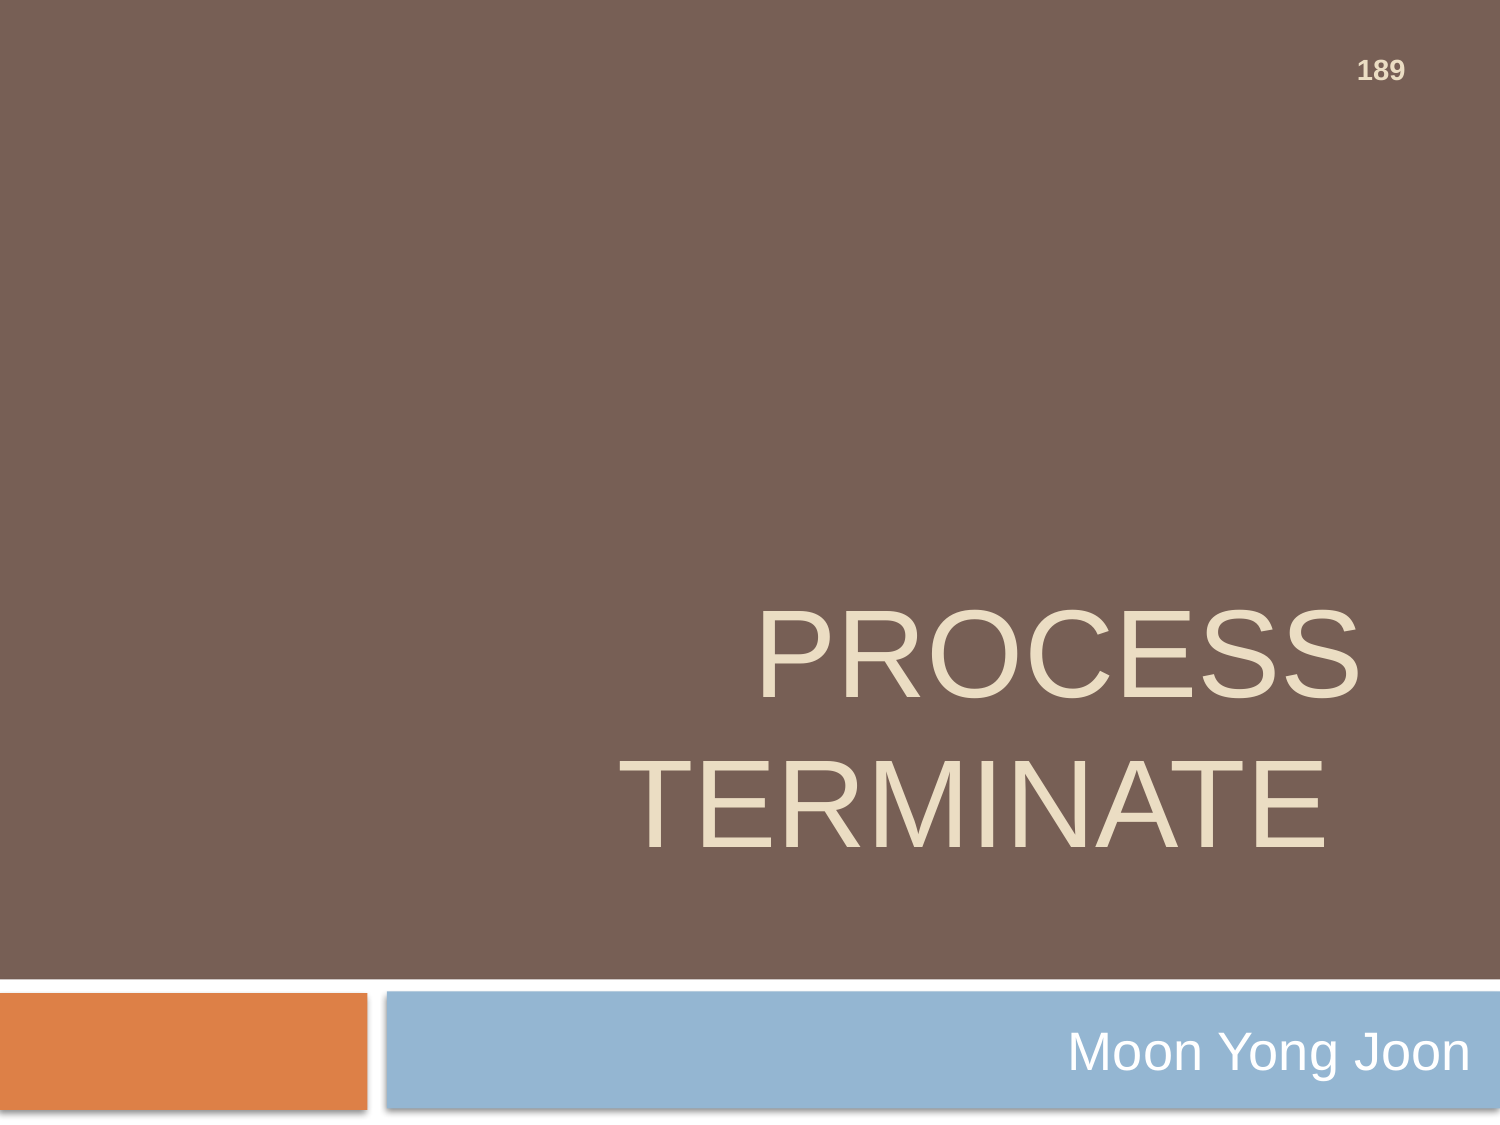

189
# Process terminate
Moon Yong Joon